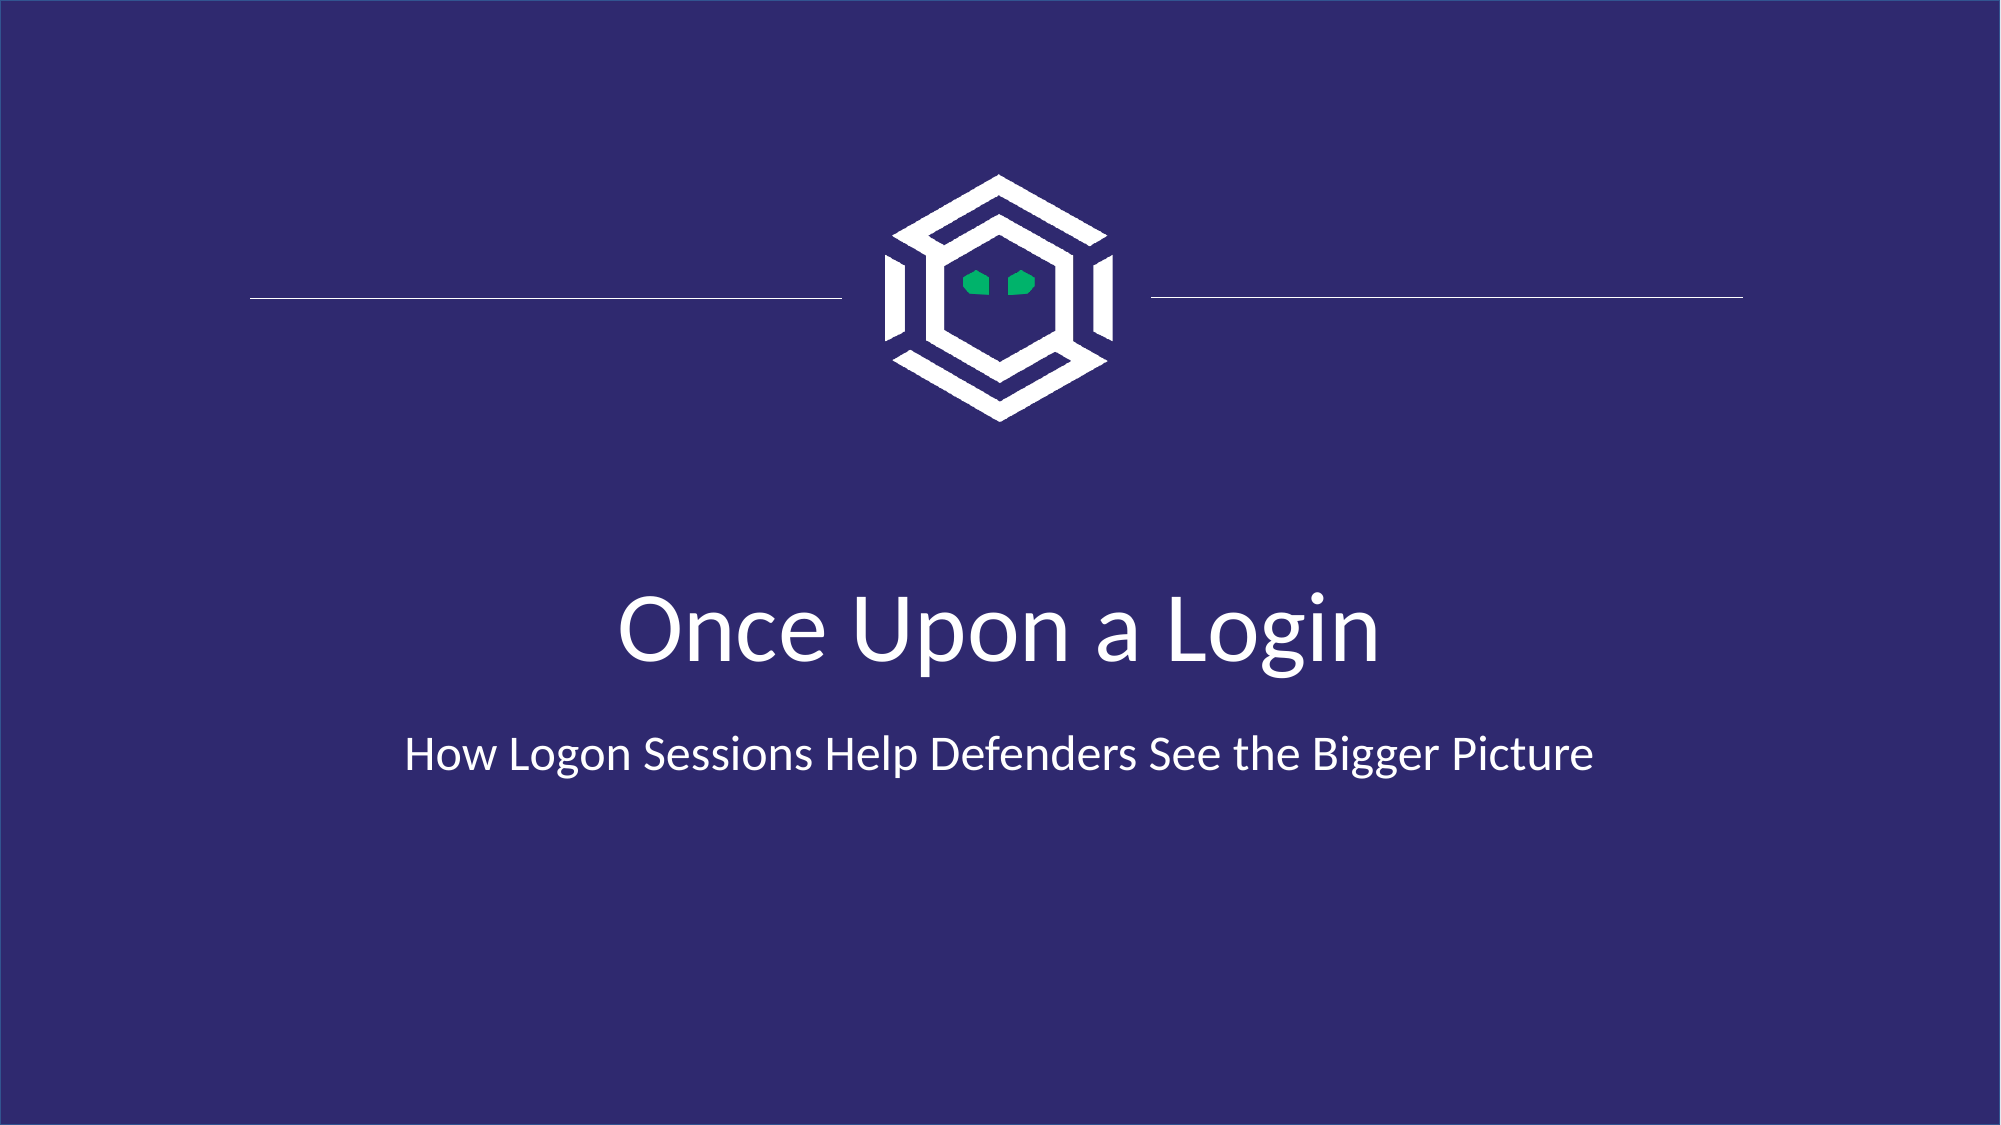

# Once Upon a Login
How Logon Sessions Help Defenders See the Bigger Picture